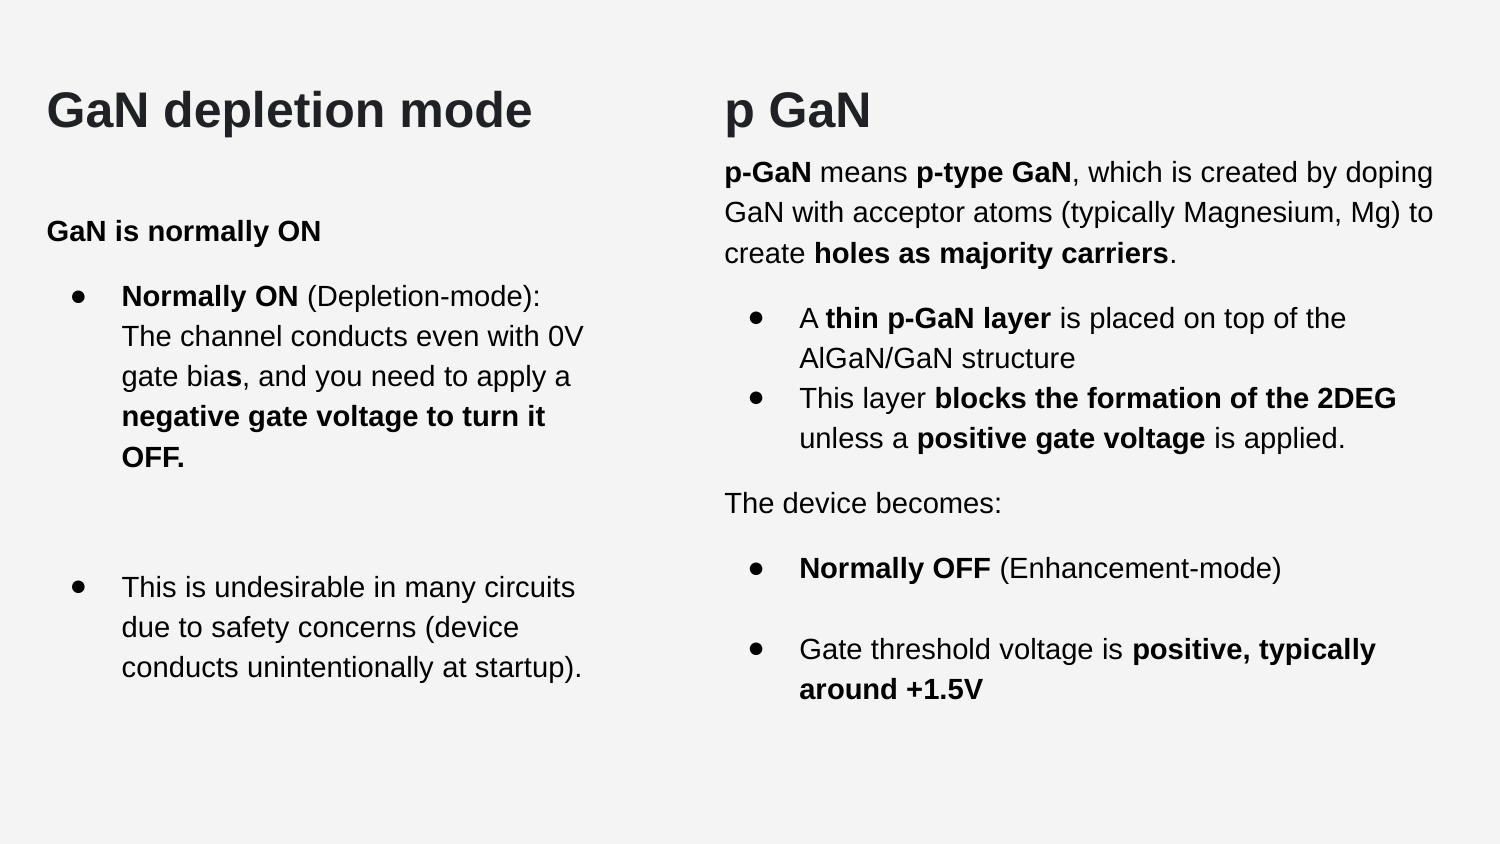

GaN depletion mode
# p GaN
p-GaN means p-type GaN, which is created by doping GaN with acceptor atoms (typically Magnesium, Mg) to create holes as majority carriers.
A thin p-GaN layer is placed on top of the AlGaN/GaN structure
This layer blocks the formation of the 2DEG unless a positive gate voltage is applied.
The device becomes:
Normally OFF (Enhancement-mode)
Gate threshold voltage is positive, typically around +1.5V

GaN is normally ON
Normally ON (Depletion-mode): The channel conducts even with 0V gate bias, and you need to apply a negative gate voltage to turn it OFF.

This is undesirable in many circuits due to safety concerns (device conducts unintentionally at startup).